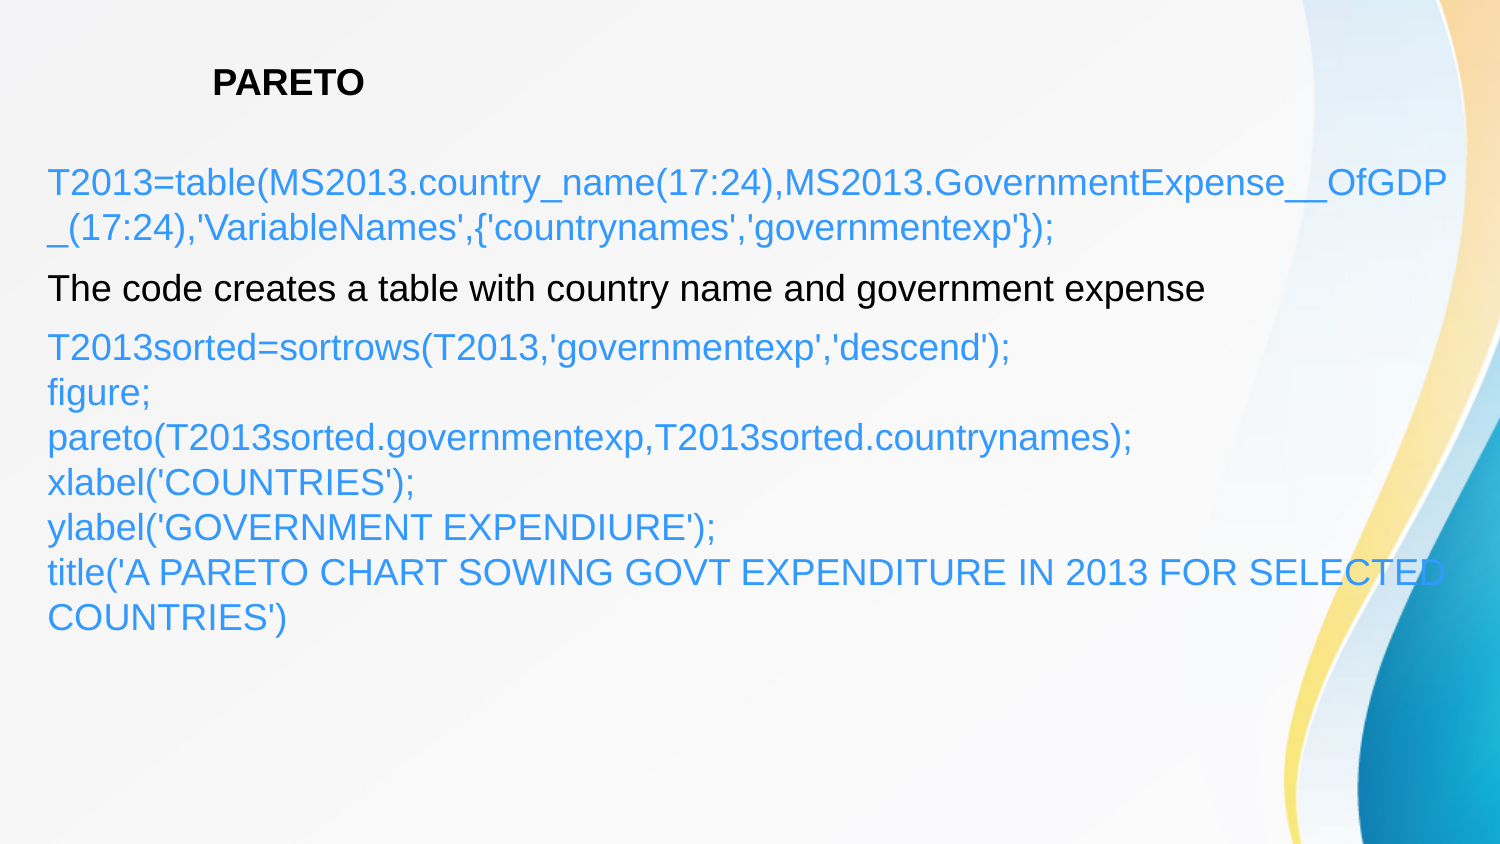

PARETO
T2013=table(MS2013.country_name(17:24),MS2013.GovernmentExpense__OfGDP_(17:24),'VariableNames',{'countrynames','governmentexp'});
The code creates a table with country name and government expense
T2013sorted=sortrows(T2013,'governmentexp','descend');
figure;
pareto(T2013sorted.governmentexp,T2013sorted.countrynames);
xlabel('COUNTRIES');
ylabel('GOVERNMENT EXPENDIURE');
title('A PARETO CHART SOWING GOVT EXPENDITURE IN 2013 FOR SELECTED COUNTRIES')